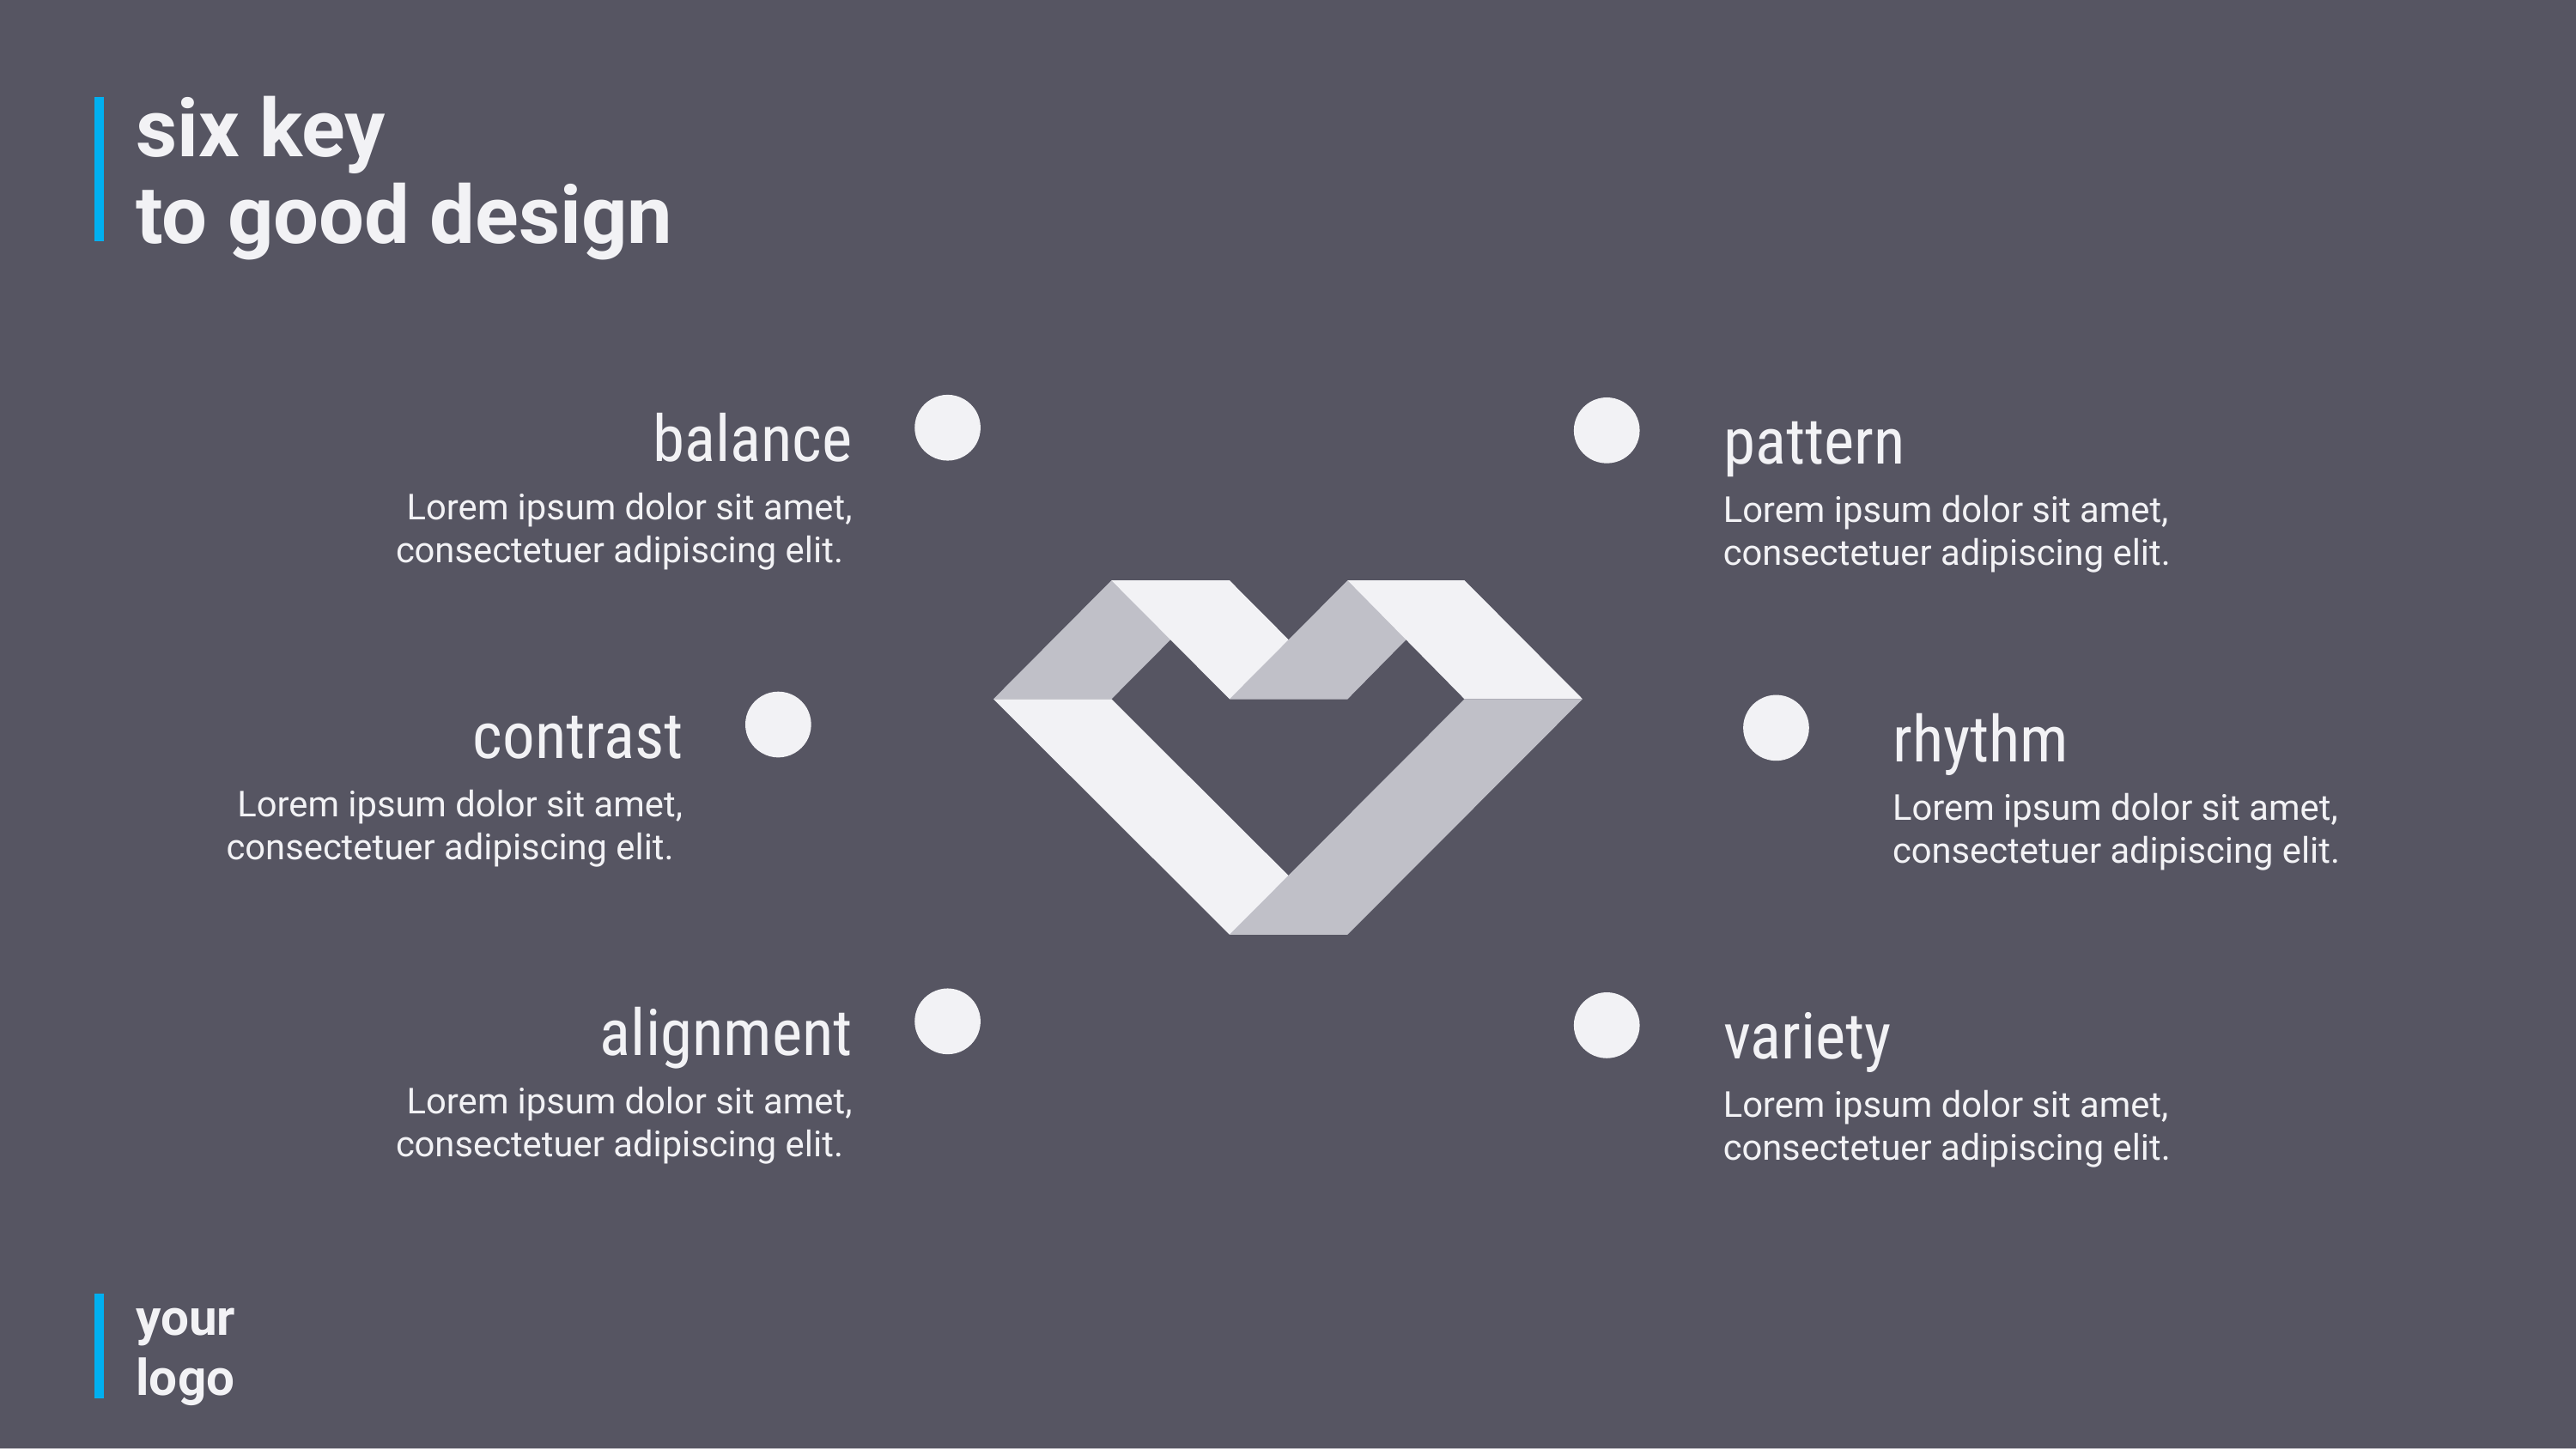

six key
to good design
balance

Lorem ipsum dolor sit amet, consectetuer adipiscing elit.
pattern

Lorem ipsum dolor sit amet, consectetuer adipiscing elit.

contrast

Lorem ipsum dolor sit amet, consectetuer adipiscing elit.
rhythm

Lorem ipsum dolor sit amet, consectetuer adipiscing elit.
alignment

Lorem ipsum dolor sit amet, consectetuer adipiscing elit.
variety

Lorem ipsum dolor sit amet, consectetuer adipiscing elit.
your logo